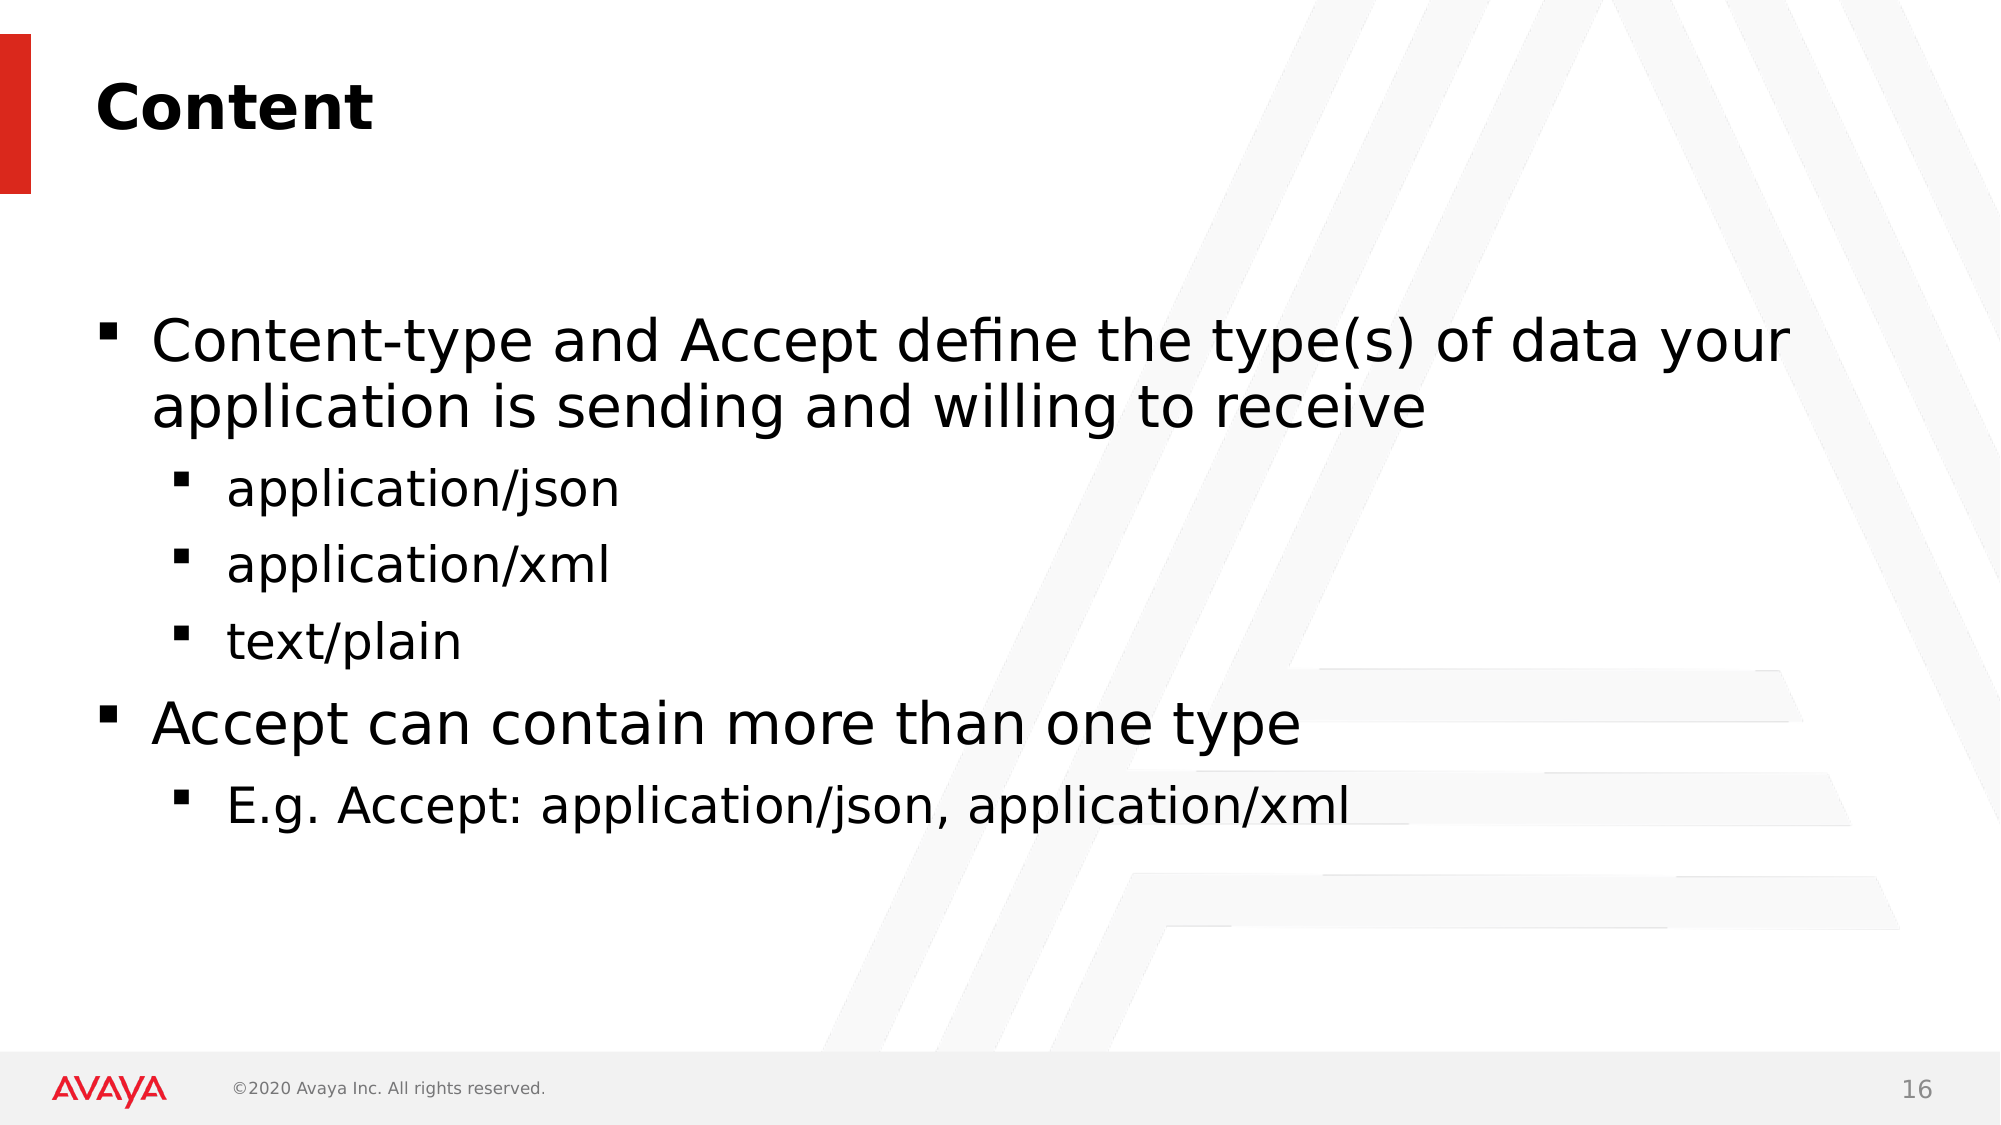

# Content
Content-type and Accept define the type(s) of data your application is sending and willing to receive
application/json
application/xml
text/plain
Accept can contain more than one type
E.g. Accept: application/json, application/xml